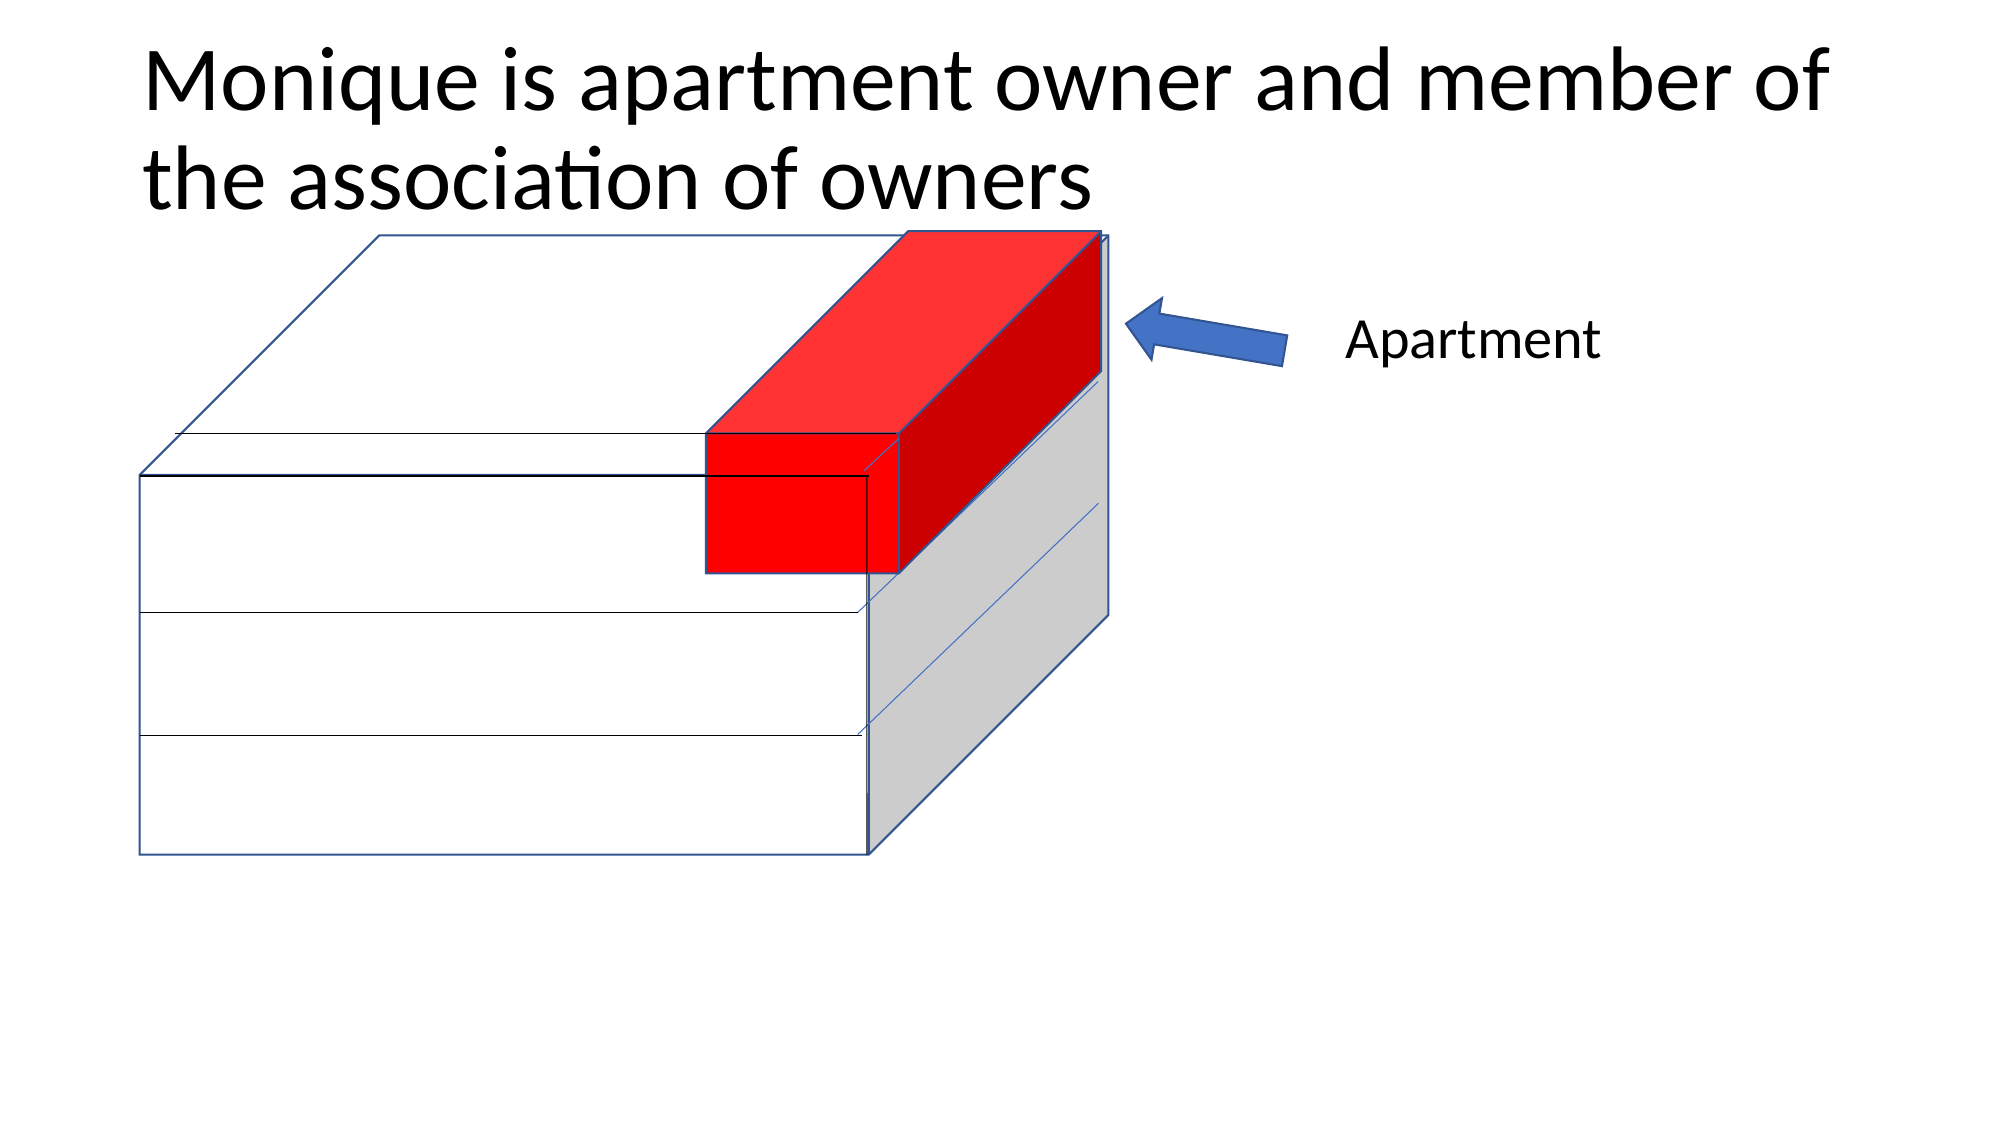

Monique is apartment owner and member of the association of owners

Apartment